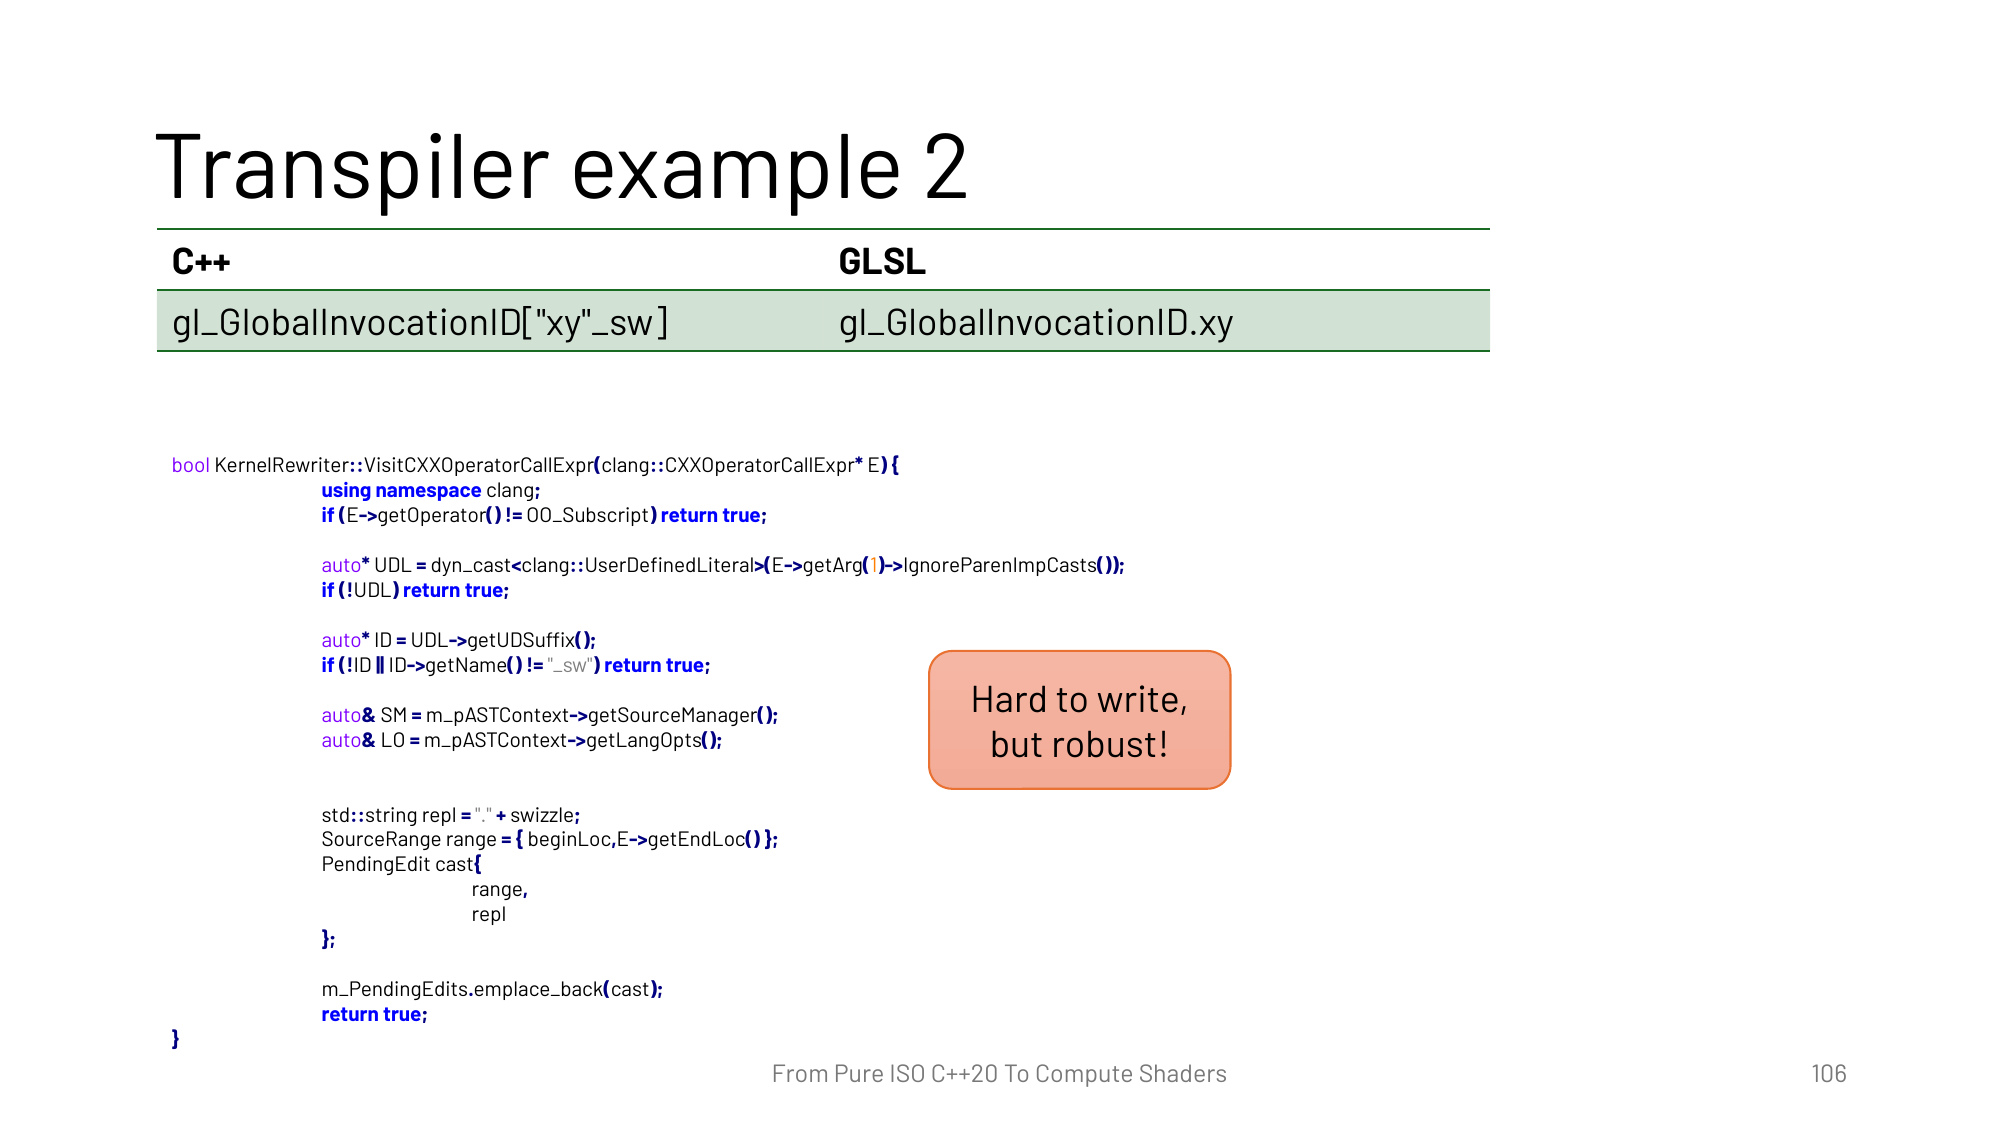

# Transpiler example 2
| C++ | GLSL |
| --- | --- |
| gl\_GlobalInvocationID["xy"\_sw] | gl\_GlobalInvocationID.xy |
bool KernelRewriter::VisitCXXOperatorCallExpr(clang::CXXOperatorCallExpr* E) {
	using namespace clang;
	if (E->getOperator() != OO_Subscript) return true;

	auto* UDL = dyn_cast<clang::UserDefinedLiteral>(E->getArg(1)->IgnoreParenImpCasts());
	if (!UDL) return true;

	auto* ID = UDL->getUDSuffix();
	if (!ID || ID->getName() != "_sw") return true;

	auto& SM = m_pASTContext->getSourceManager();
	auto& LO = m_pASTContext->getLangOpts();

	std::string repl = "." + swizzle;
	SourceRange range = { beginLoc,E->getEndLoc() };
	PendingEdit cast{
		range,
		repl
	};

	m_PendingEdits.emplace_back(cast);
	return true;
}
Hard to write, but robust!
From Pure ISO C++20 To Compute Shaders
106